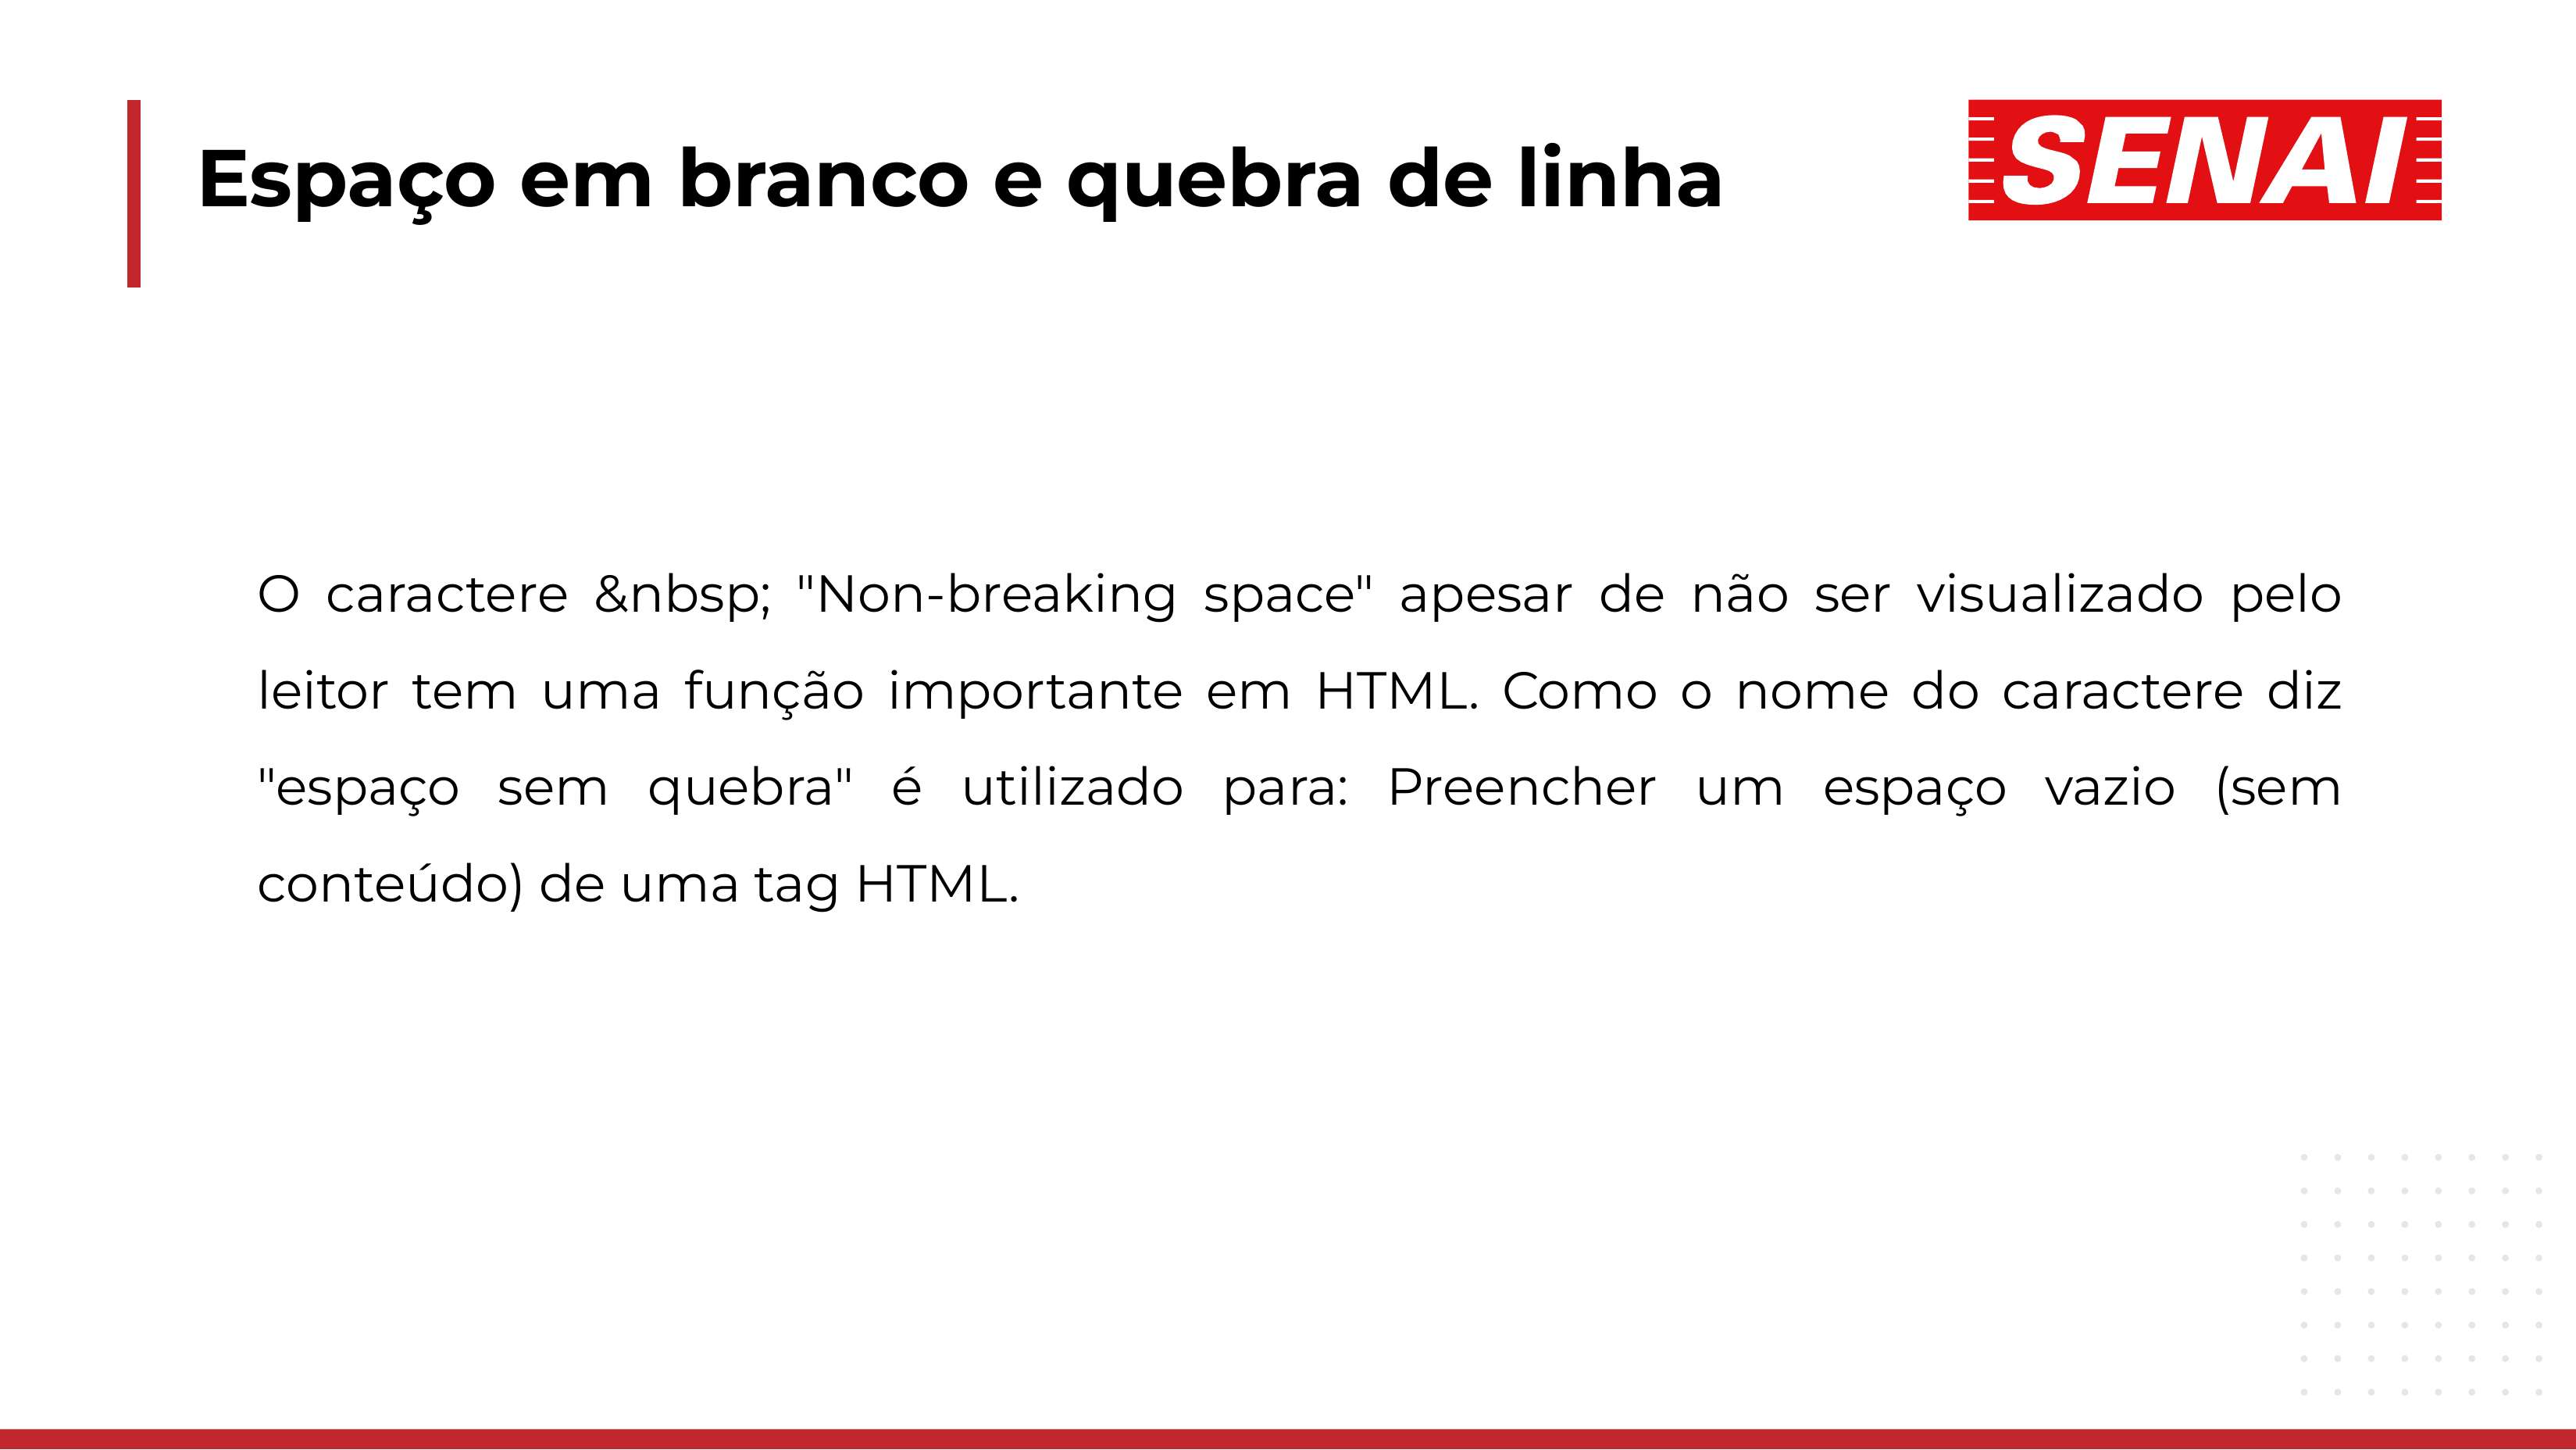

Espaço em branco e quebra de linha
O caractere &nbsp; "Non-breaking space" apesar de não ser visualizado pelo leitor tem uma função importante em HTML. Como o nome do caractere diz "espaço sem quebra" é utilizado para: Preencher um espaço vazio (sem conteúdo) de uma tag HTML.